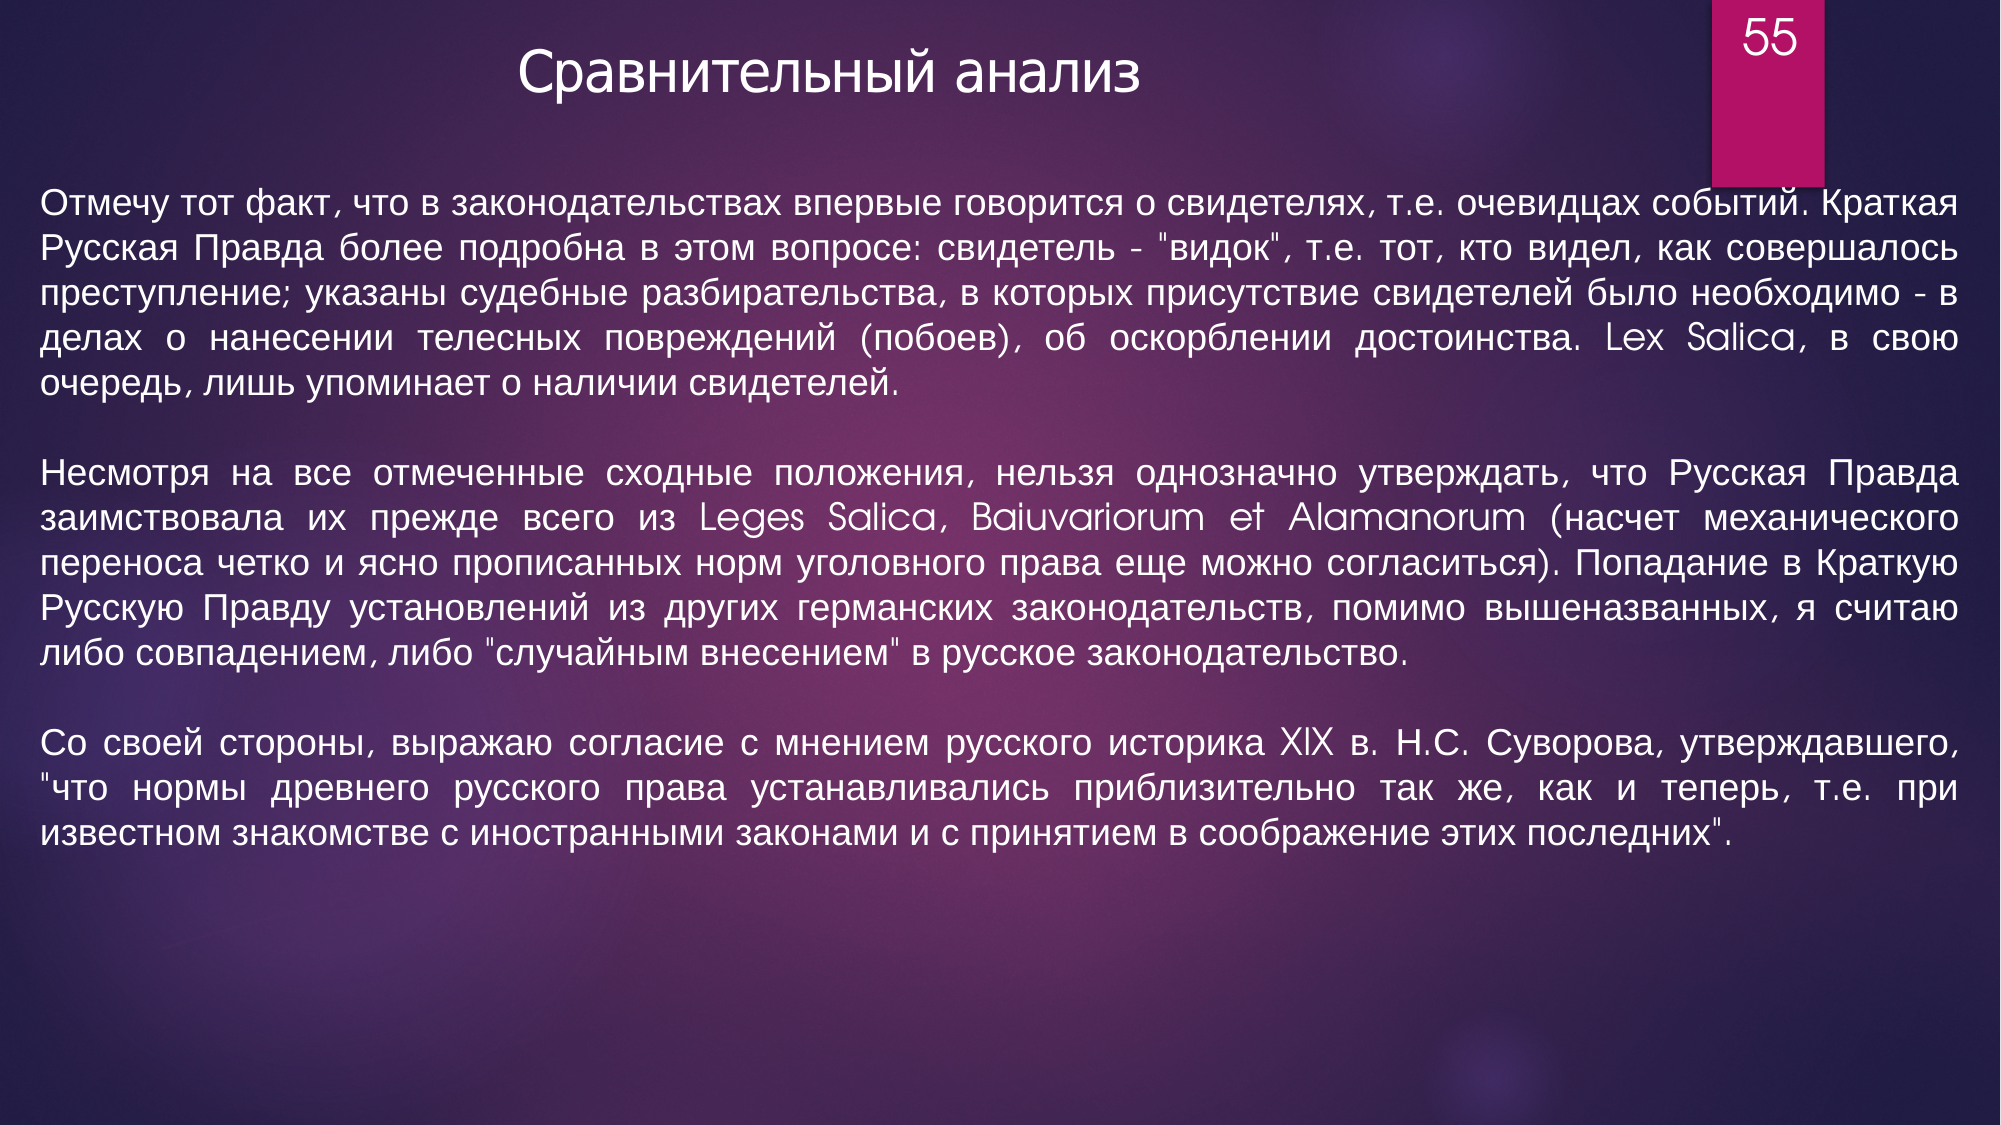

55
Сравнительный анализ
Отмечу тот факт, что в законодательствах впервые говорится о свидетелях, т.е. очевидцах событий. Краткая Русская Правда более подробна в этом вопросе: свидетель - "видок", т.е. тот, кто видел, как совершалось преступление; указаны судебные разбирательства, в которых присутствие свидетелей было необходимо - в делах о нанесении телесных повреждений (побоев), об оскорблении достоинства. Lex Salica, в свою очередь, лишь упоминает о наличии свидетелей.

Несмотря на все отмеченные сходные положения, нельзя однозначно утверждать, что Русская Правда заимствовала их прежде всего из Leges Salica, Baiuvariorum et Alamanorum (насчет механического переноса четко и ясно прописанных норм уголовного права еще можно согласиться). Попадание в Краткую Русскую Правду установлений из других германских законодательств, помимо вышеназванных, я считаю либо совпадением, либо "случайным внесением" в русское законодательство.

Со своей стороны, выражаю согласие с мнением русского историка XIX в. Н.С. Суворова, утверждавшего, "что нормы древнего русского права устанавливались приблизительно так же, как и теперь, т.е. при известном знакомстве с иностранными законами и с принятием в соображение этих последних".